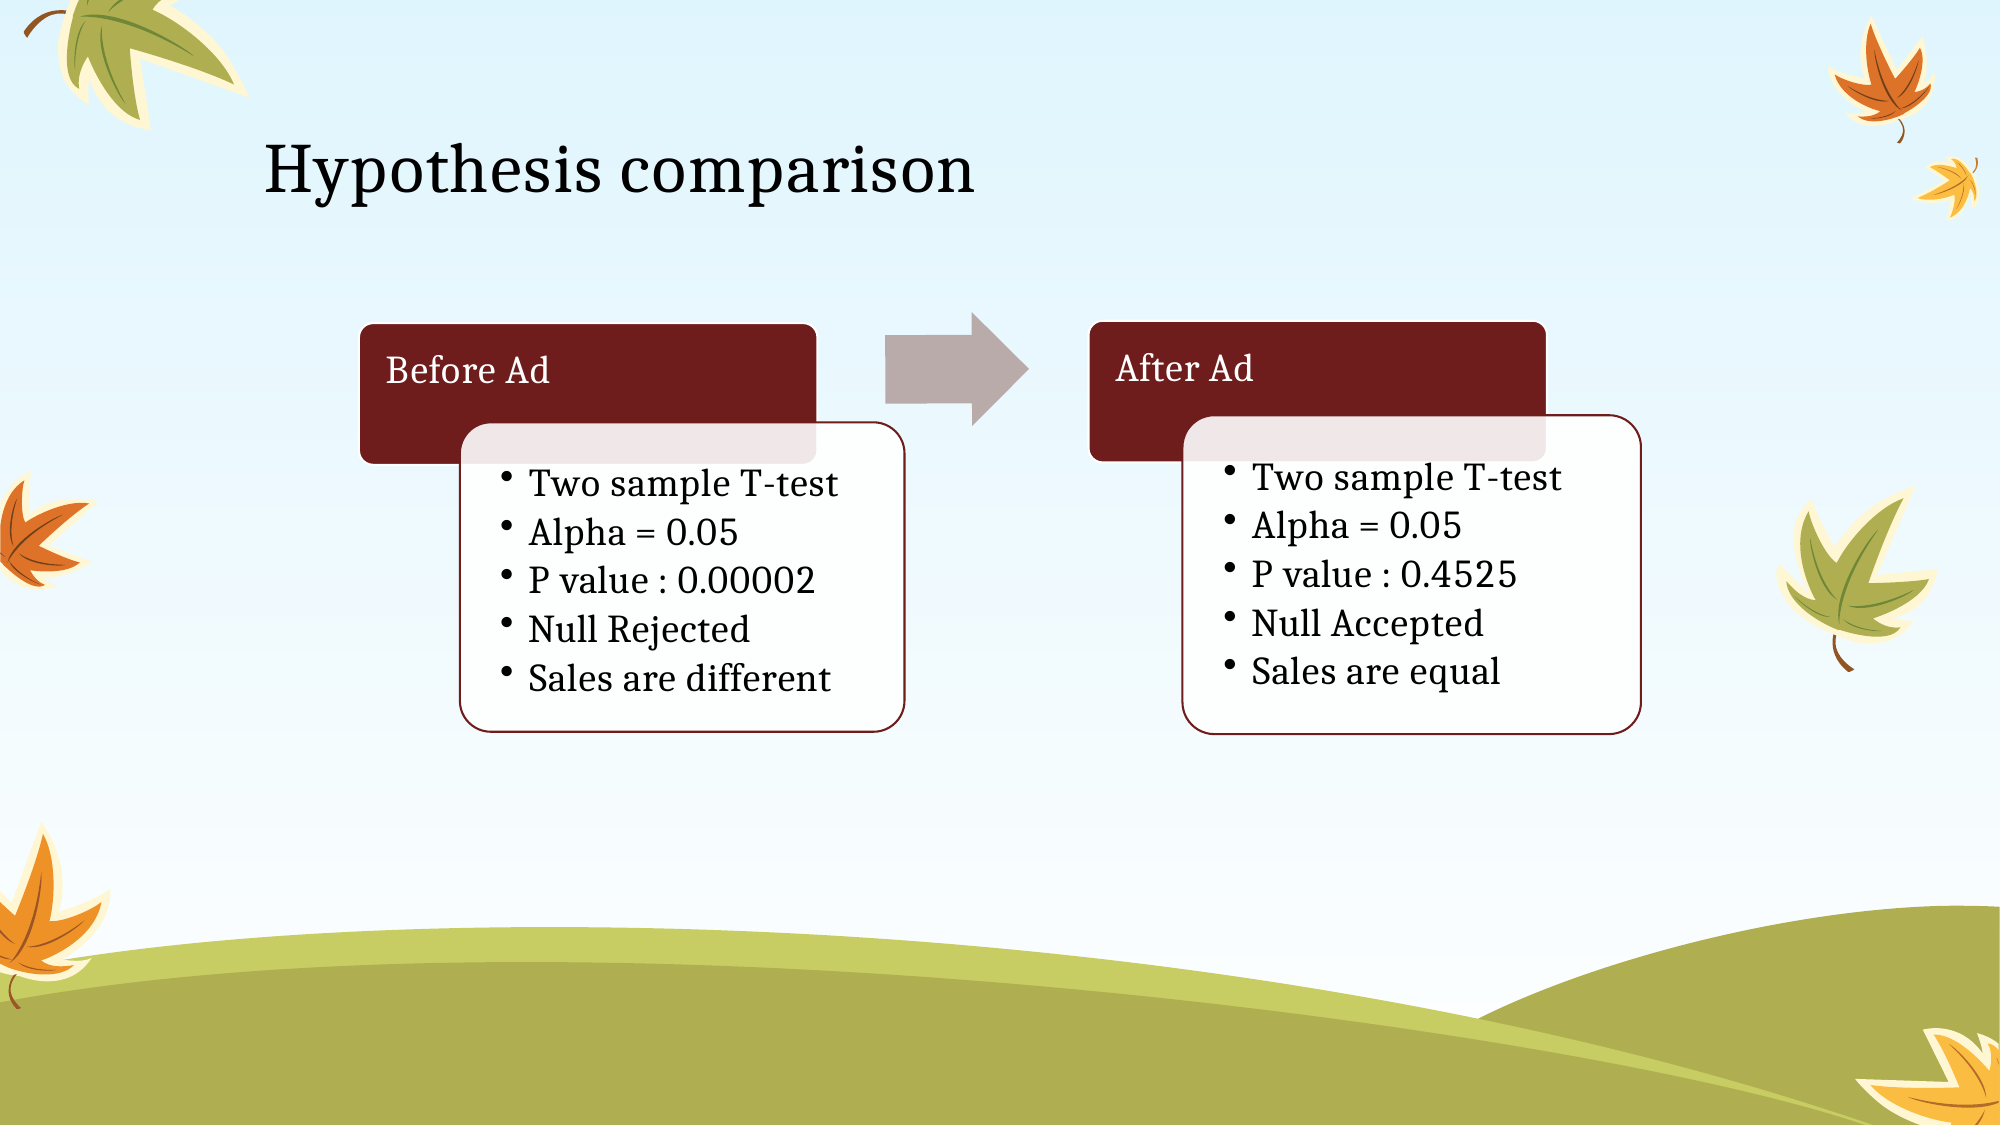

# Hypothesis comparison
Before Ad
Two sample T-test
Alpha = 0.05
P value : 0.00002
Null Rejected
Sales are different

After Ad
Two sample T-test
Alpha = 0.05
P value : 0.4525
Null Accepted
Sales are equal